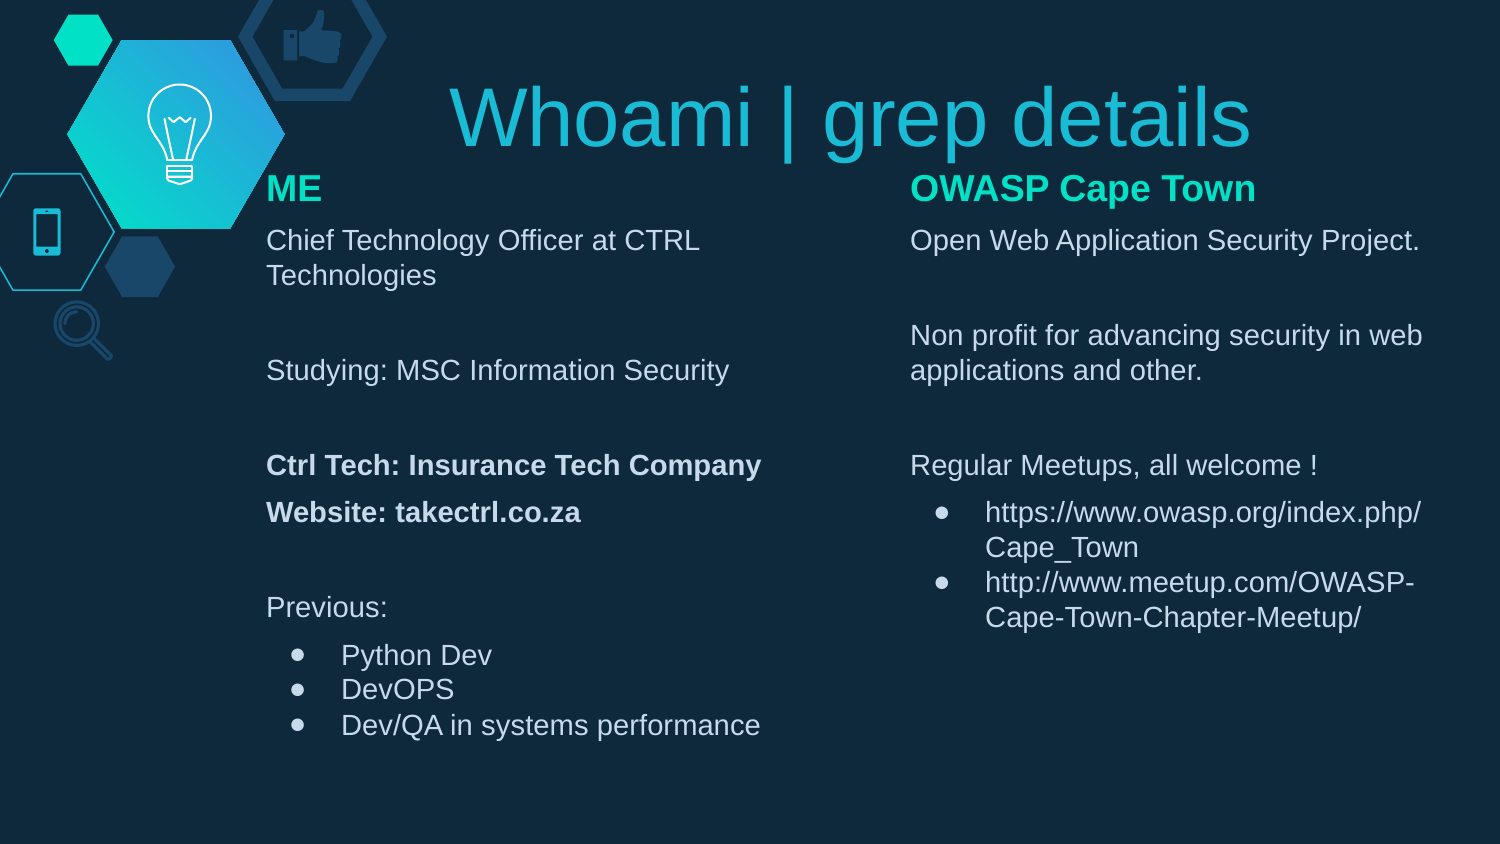

# Whoami | grep details
ME
Chief Technology Officer at CTRL Technologies

Studying: MSC Information Security

Ctrl Tech: Insurance Tech Company
Website: takectrl.co.za

Previous:
Python Dev
DevOPS
Dev/QA in systems performance

OWASP Cape Town
Open Web Application Security Project.

Non profit for advancing security in web applications and other.

Regular Meetups, all welcome !
https://www.owasp.org/index.php/Cape_Town
http://www.meetup.com/OWASP-Cape-Town-Chapter-Meetup/